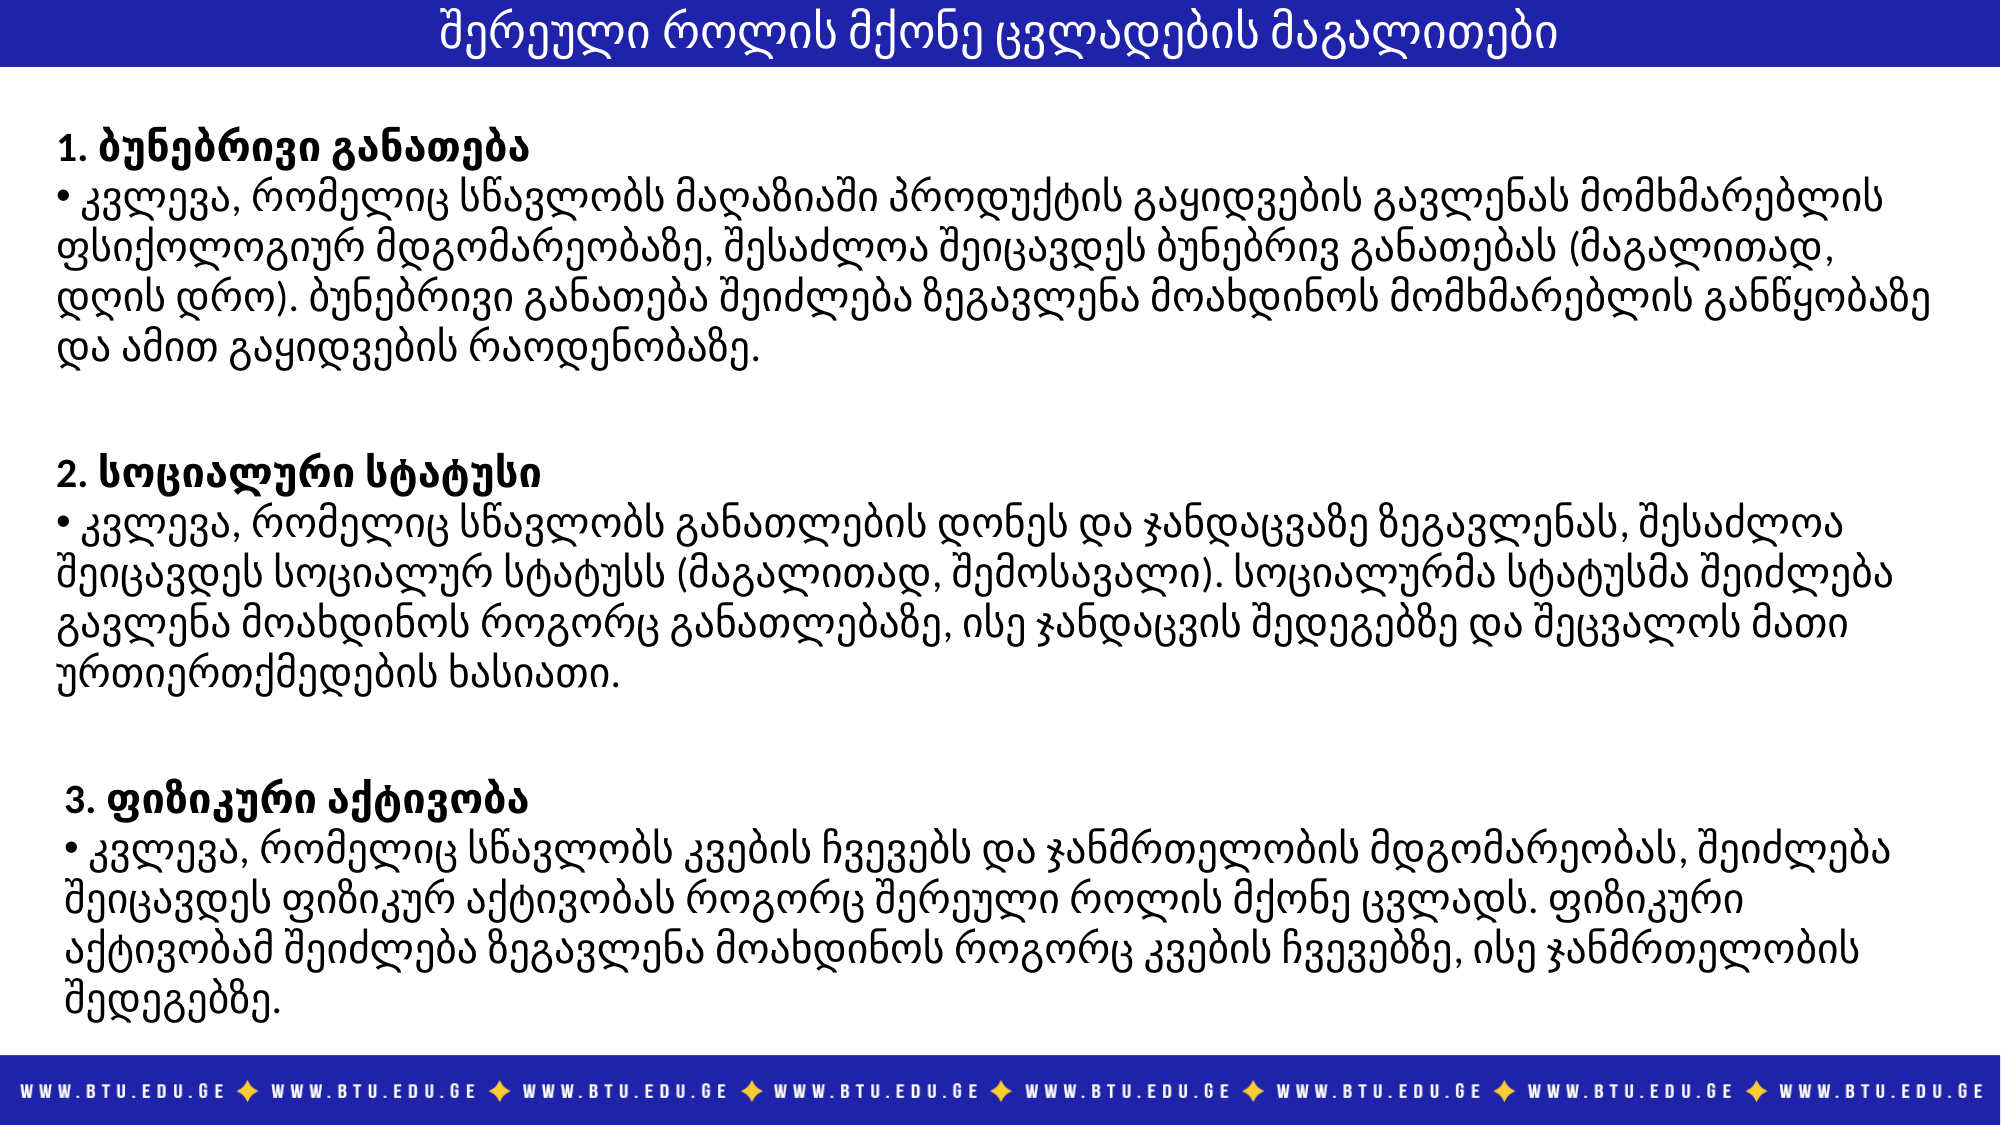

# შერეული როლის მქონე ცვლადების მაგალითები
1. ბუნებრივი განათება
 კვლევა, რომელიც სწავლობს მაღაზიაში პროდუქტის გაყიდვების გავლენას მომხმარებლის ფსიქოლოგიურ მდგომარეობაზე, შესაძლოა შეიცავდეს ბუნებრივ განათებას (მაგალითად, დღის დრო). ბუნებრივი განათება შეიძლება ზეგავლენა მოახდინოს მომხმარებლის განწყობაზე და ამით გაყიდვების რაოდენობაზე.
2. სოციალური სტატუსი
 კვლევა, რომელიც სწავლობს განათლების დონეს და ჯანდაცვაზე ზეგავლენას, შესაძლოა შეიცავდეს სოციალურ სტატუსს (მაგალითად, შემოსავალი). სოციალურმა სტატუსმა შეიძლება გავლენა მოახდინოს როგორც განათლებაზე, ისე ჯანდაცვის შედეგებზე და შეცვალოს მათი ურთიერთქმედების ხასიათი.
3. ფიზიკური აქტივობა
 კვლევა, რომელიც სწავლობს კვების ჩვევებს და ჯანმრთელობის მდგომარეობას, შეიძლება შეიცავდეს ფიზიკურ აქტივობას როგორც შერეული როლის მქონე ცვლადს. ფიზიკური აქტივობამ შეიძლება ზეგავლენა მოახდინოს როგორც კვების ჩვევებზე, ისე ჯანმრთელობის შედეგებზე.